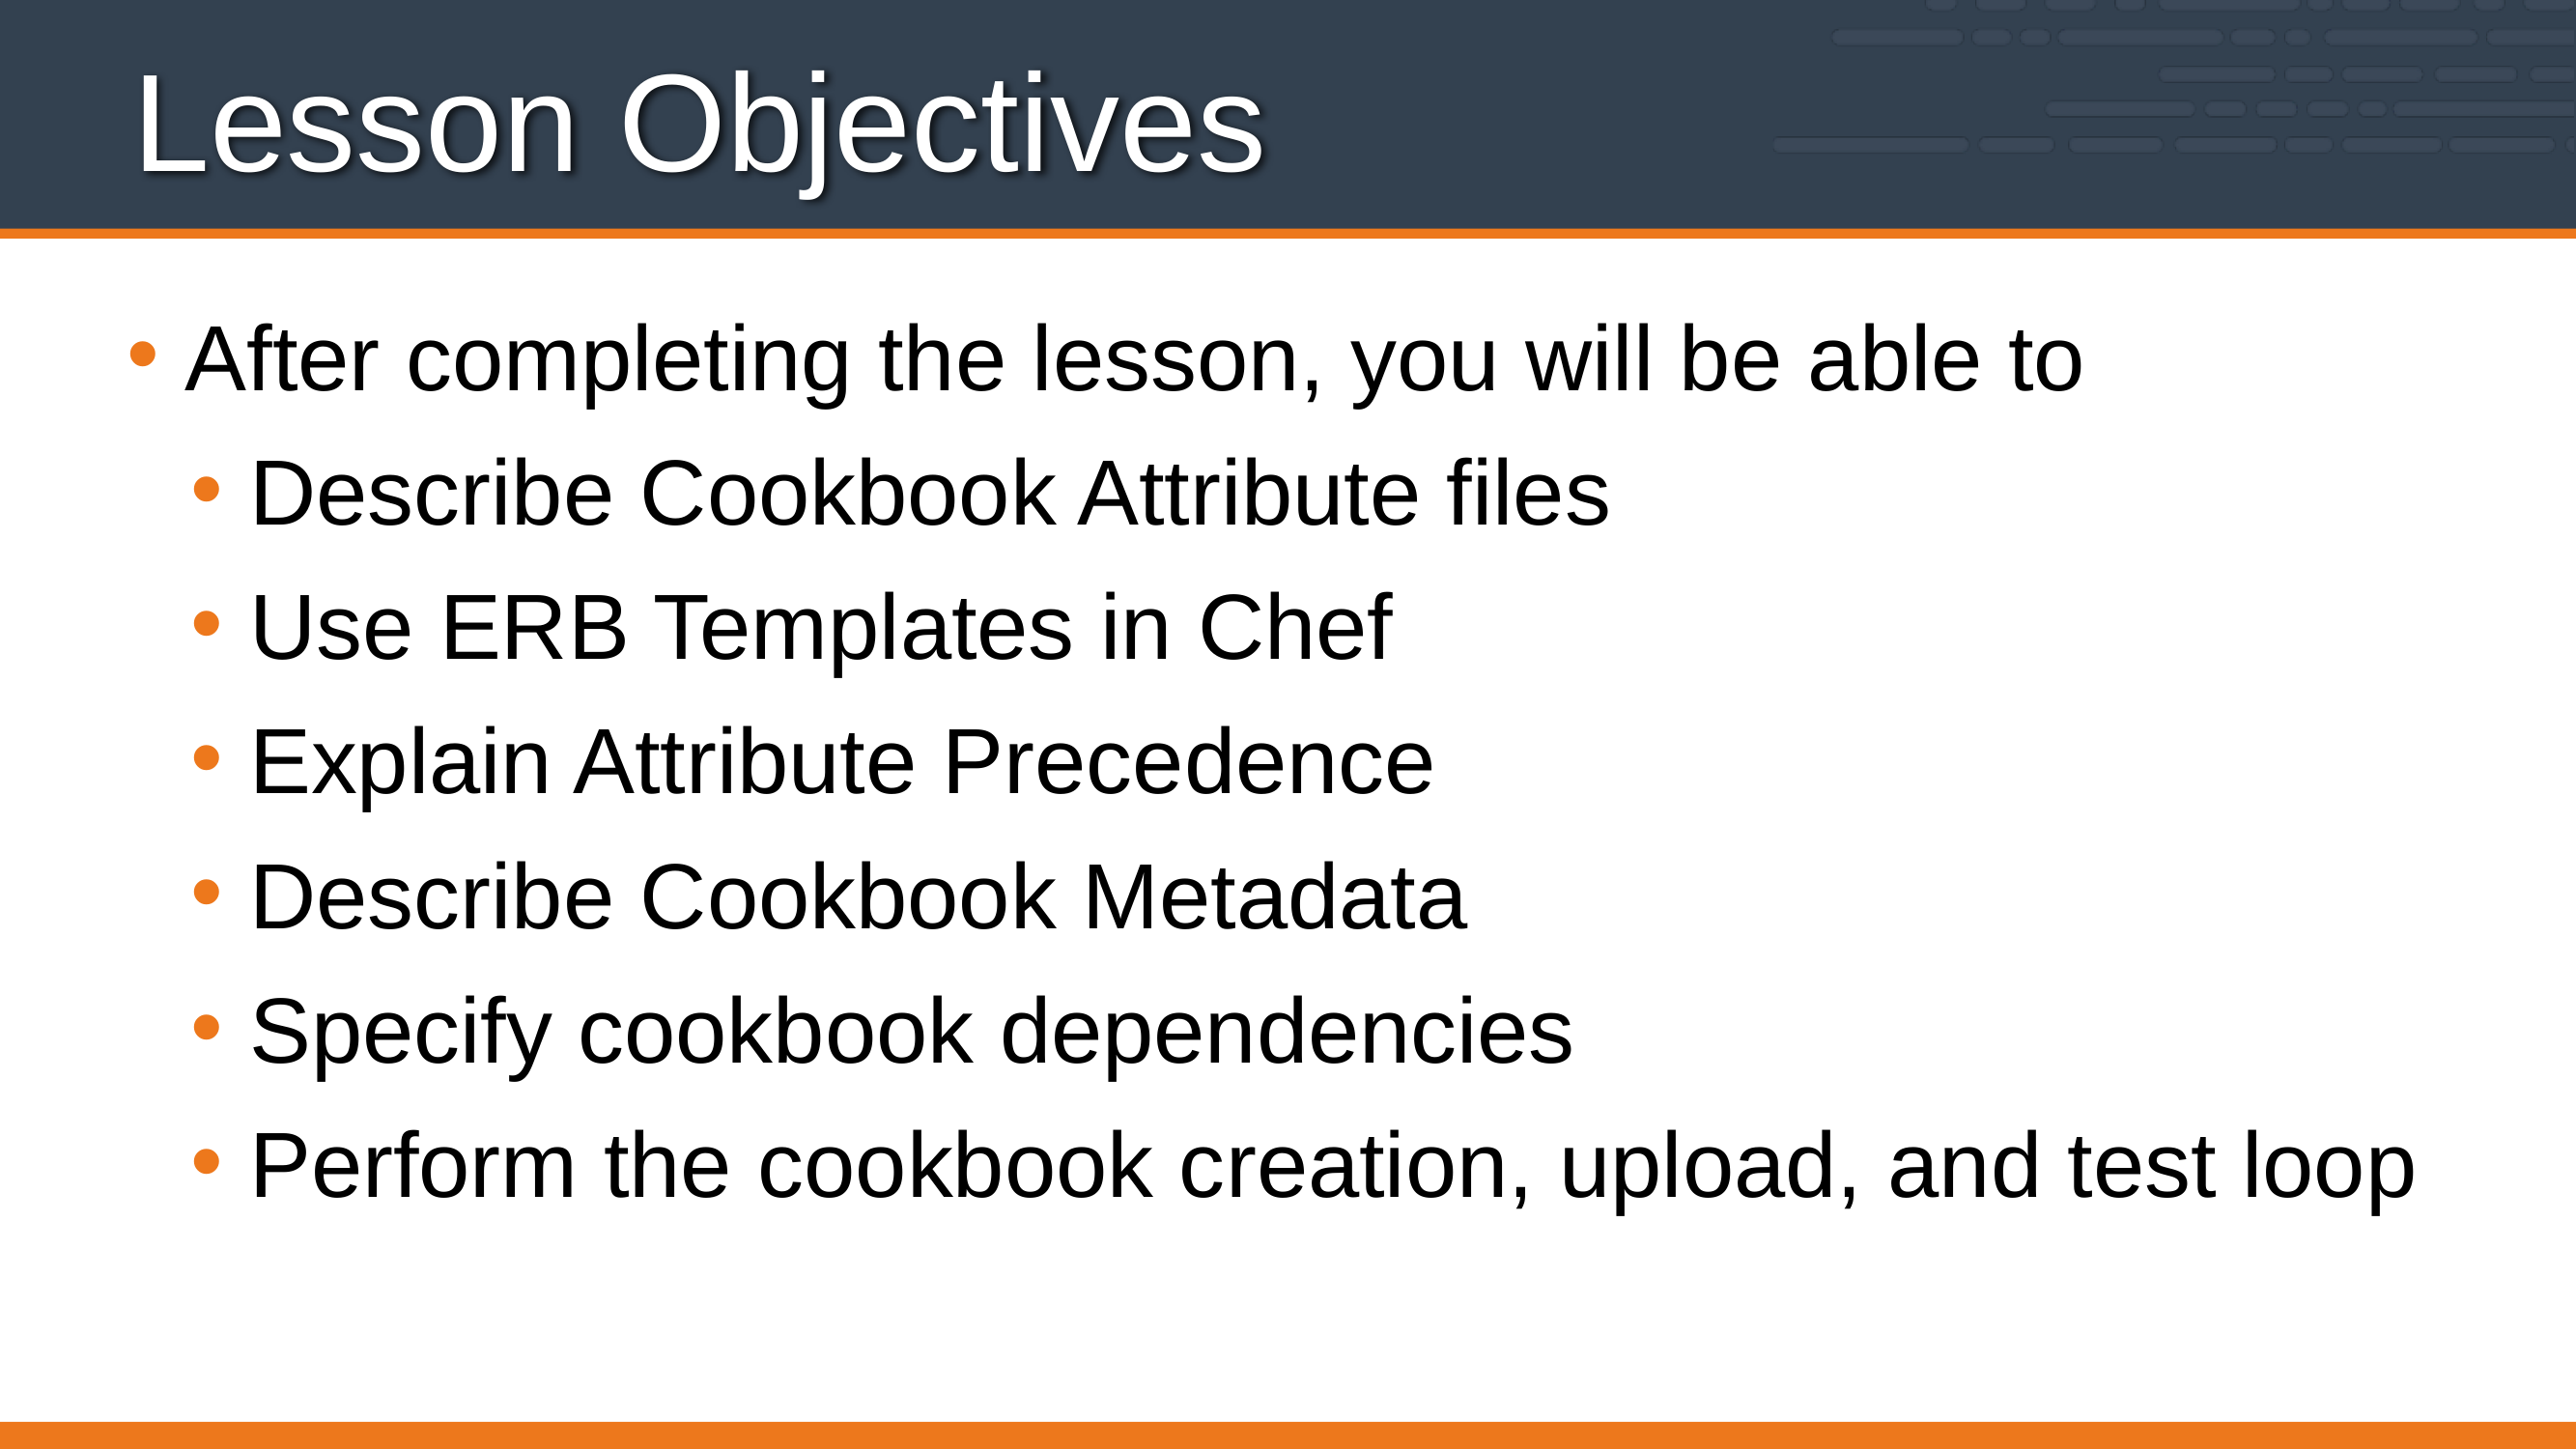

# Lesson Objectives
After completing the lesson, you will be able to
Describe Cookbook Attribute files
Use ERB Templates in Chef
Explain Attribute Precedence
Describe Cookbook Metadata
Specify cookbook dependencies
Perform the cookbook creation, upload, and test loop